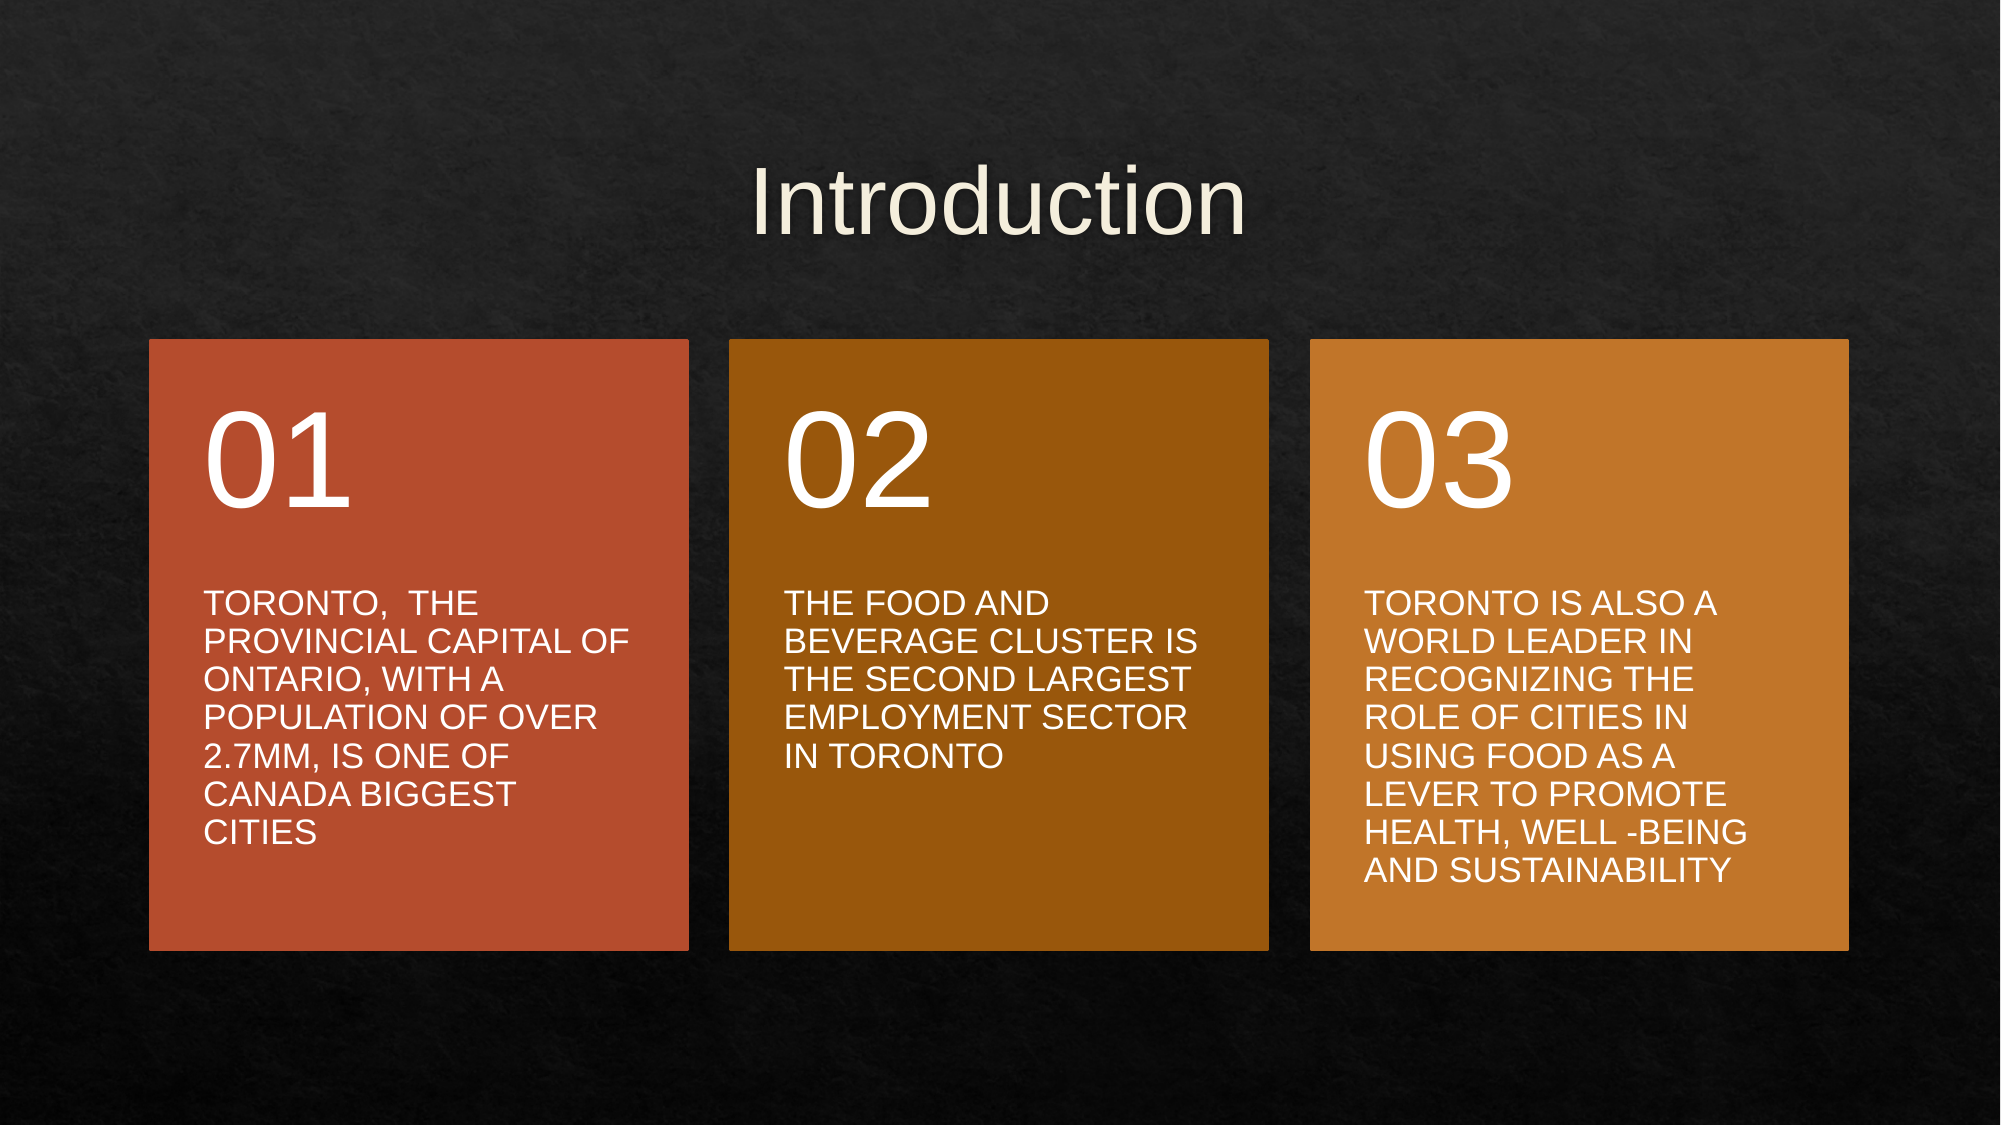

# Introduction
Toronto,  the provincial capital of Ontario, with a population of over 2.7MM, is one of Canada biggest cities
01
The food and beverage cluster is the second largest employment sector in Toronto
02
Toronto is also a world leader in recognizing the role of cities in using food as a lever to promote health, well -being and sustainability
03